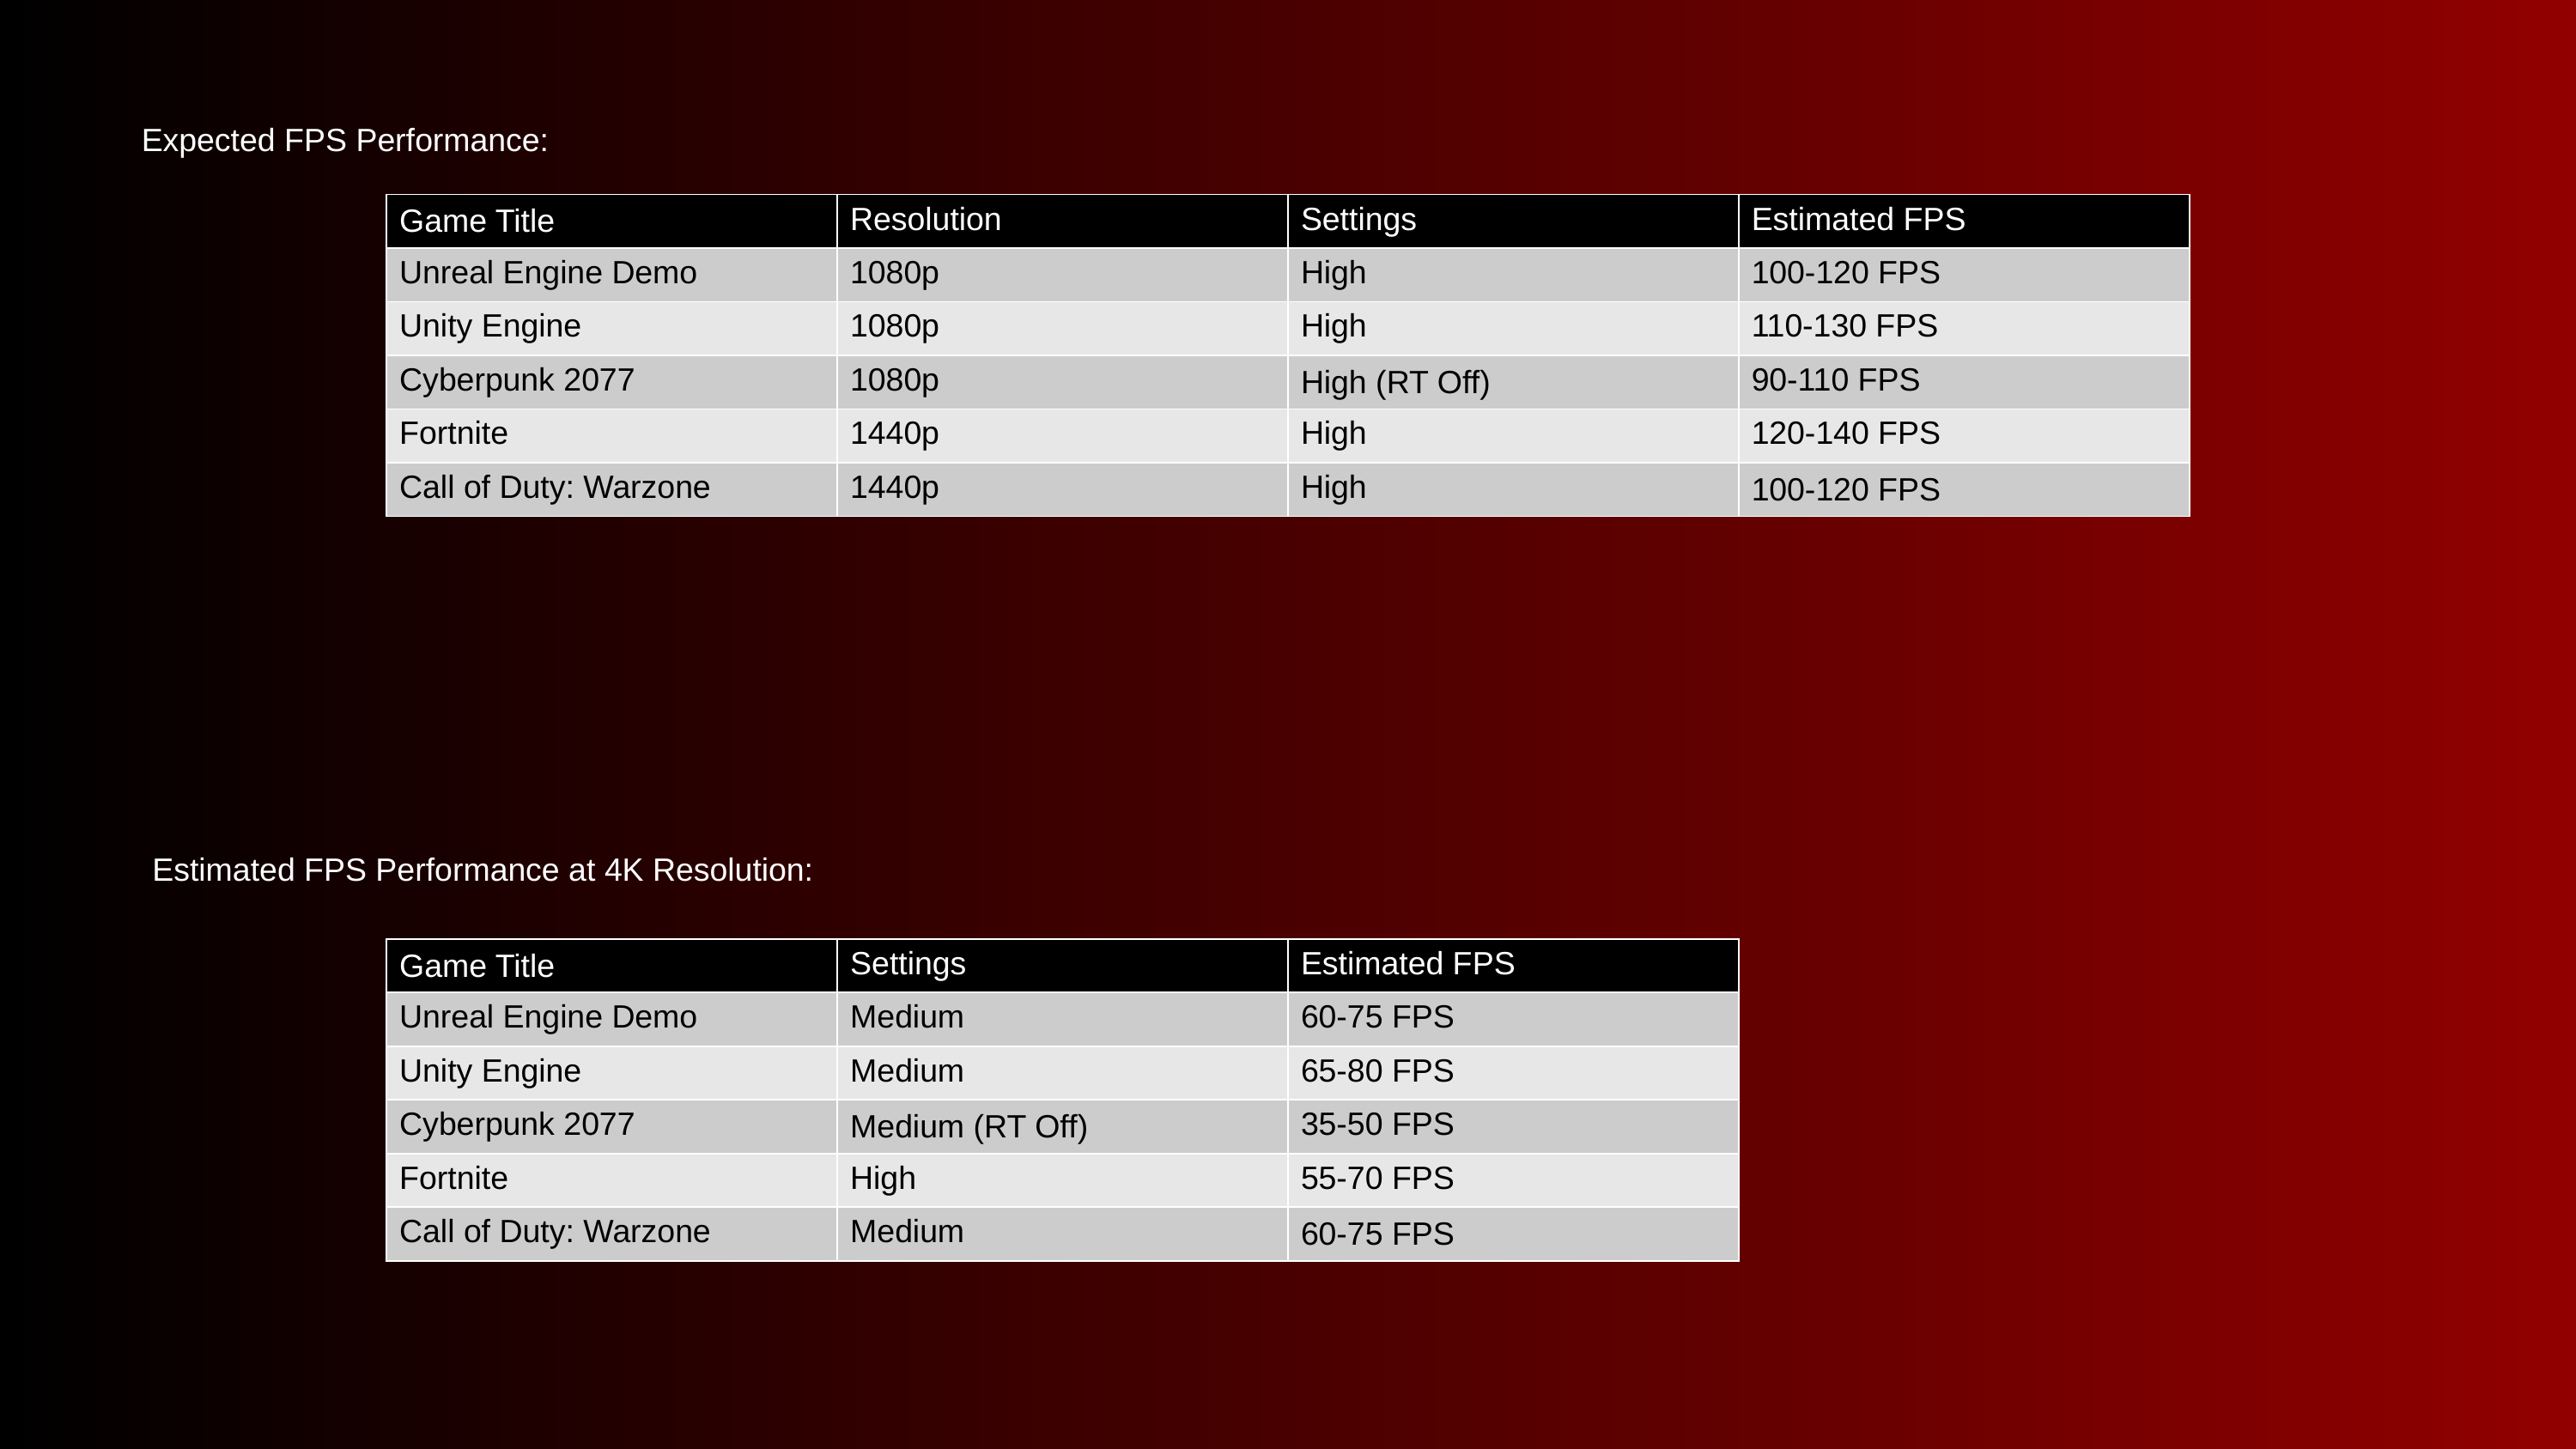

Expected FPS Performance:
| Game Title | Resolution | Settings | Estimated FPS |
| --- | --- | --- | --- |
| Unreal Engine Demo | 1080p | High | 100-120 FPS |
| Unity Engine | 1080p | High | 110-130 FPS |
| Cyberpunk 2077 | 1080p | High (RT Off) | 90-110 FPS |
| Fortnite | 1440p | High | 120-140 FPS |
| Call of Duty: Warzone | 1440p | High | 100-120 FPS |
Estimated FPS Performance at 4K Resolution:
| Game Title | Settings | Estimated FPS |
| --- | --- | --- |
| Unreal Engine Demo | Medium | 60-75 FPS |
| Unity Engine | Medium | 65-80 FPS |
| Cyberpunk 2077 | Medium (RT Off) | 35-50 FPS |
| Fortnite | High | 55-70 FPS |
| Call of Duty: Warzone | Medium | 60-75 FPS |